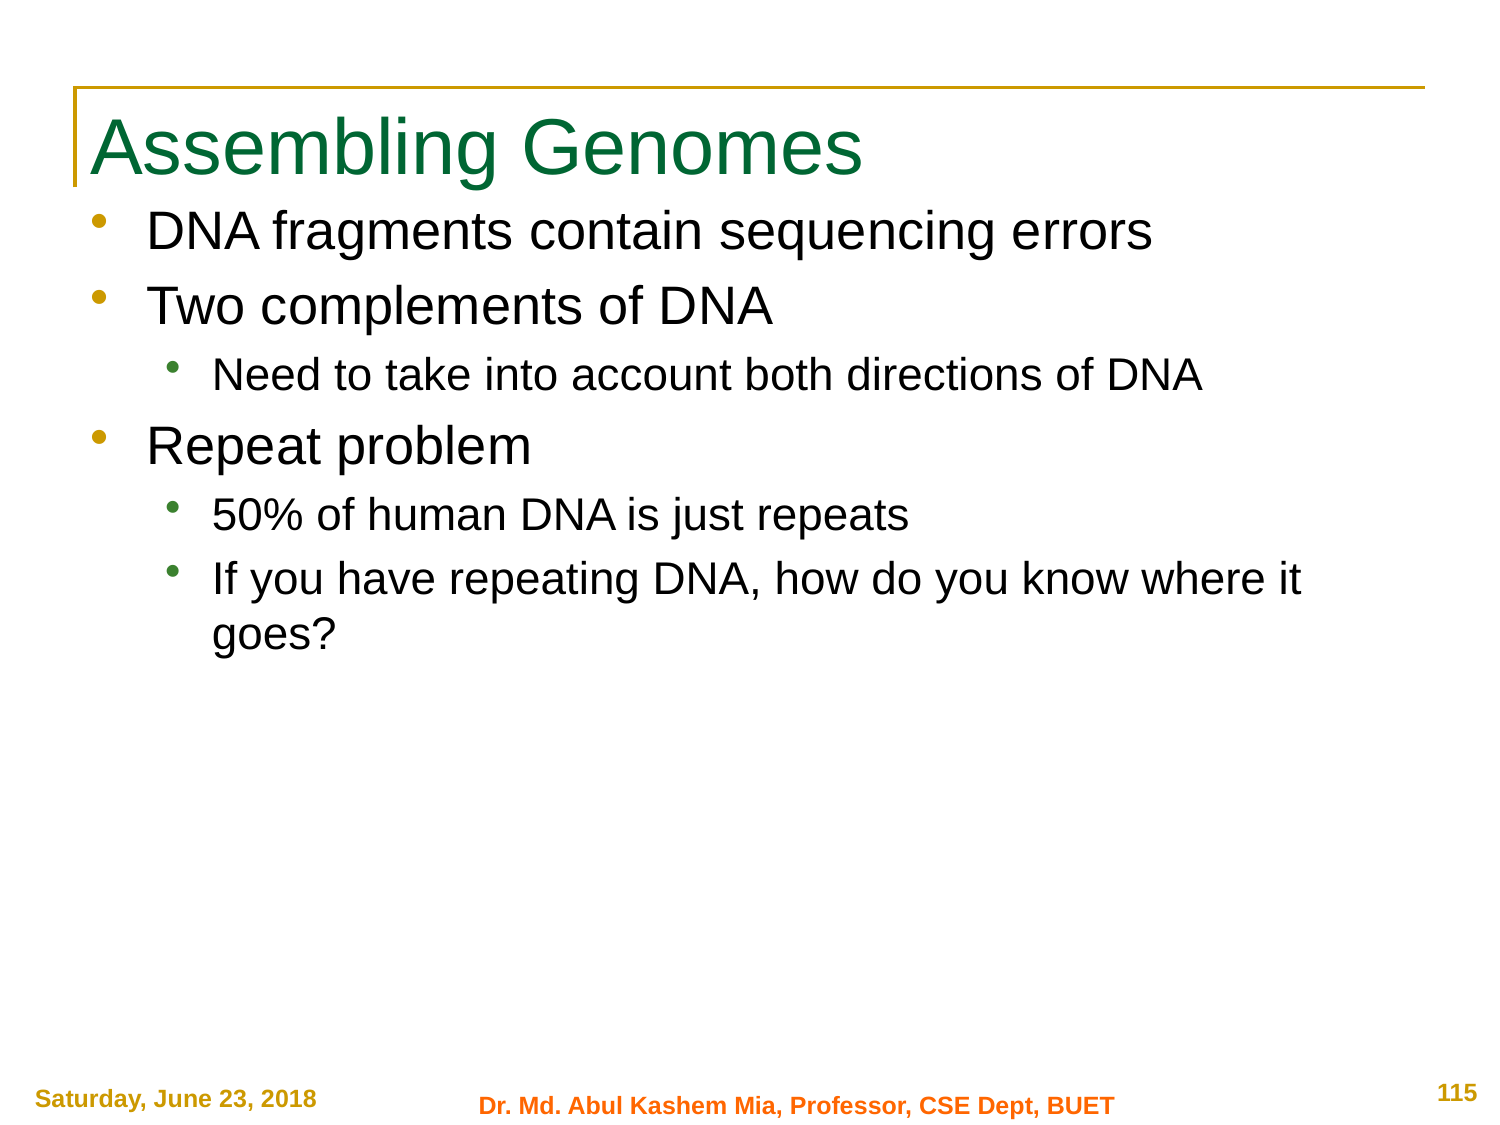

# Assembling Genomes
DNA fragments contain sequencing errors
Two complements of DNA
Need to take into account both directions of DNA
Repeat problem
50% of human DNA is just repeats
If you have repeating DNA, how do you know where it goes?